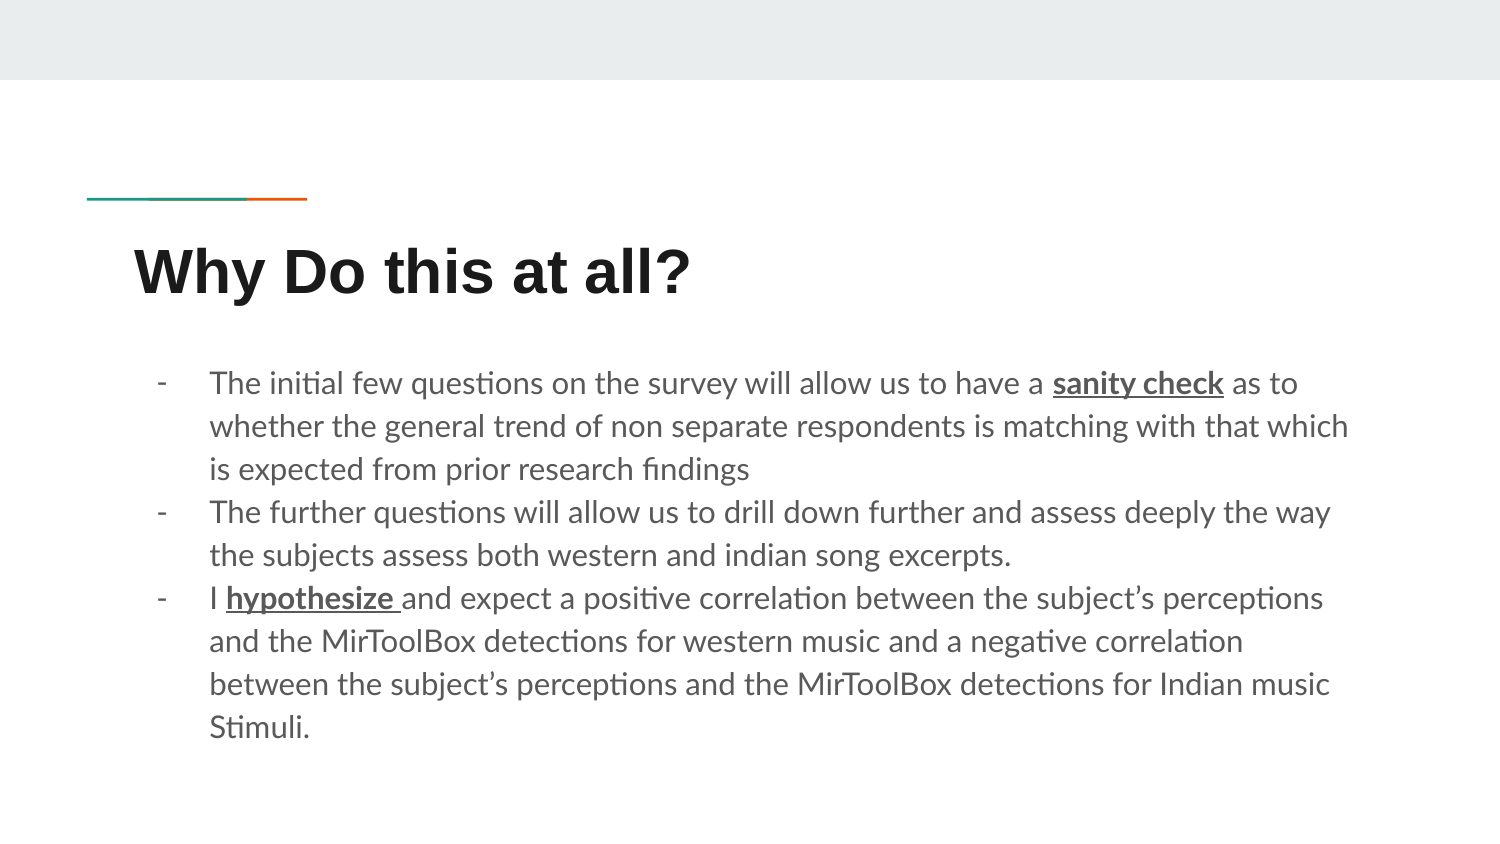

# Why Do this at all?
The initial few questions on the survey will allow us to have a sanity check as to whether the general trend of non separate respondents is matching with that which is expected from prior research findings
The further questions will allow us to drill down further and assess deeply the way the subjects assess both western and indian song excerpts.
I hypothesize and expect a positive correlation between the subject’s perceptions and the MirToolBox detections for western music and a negative correlation between the subject’s perceptions and the MirToolBox detections for Indian music Stimuli.